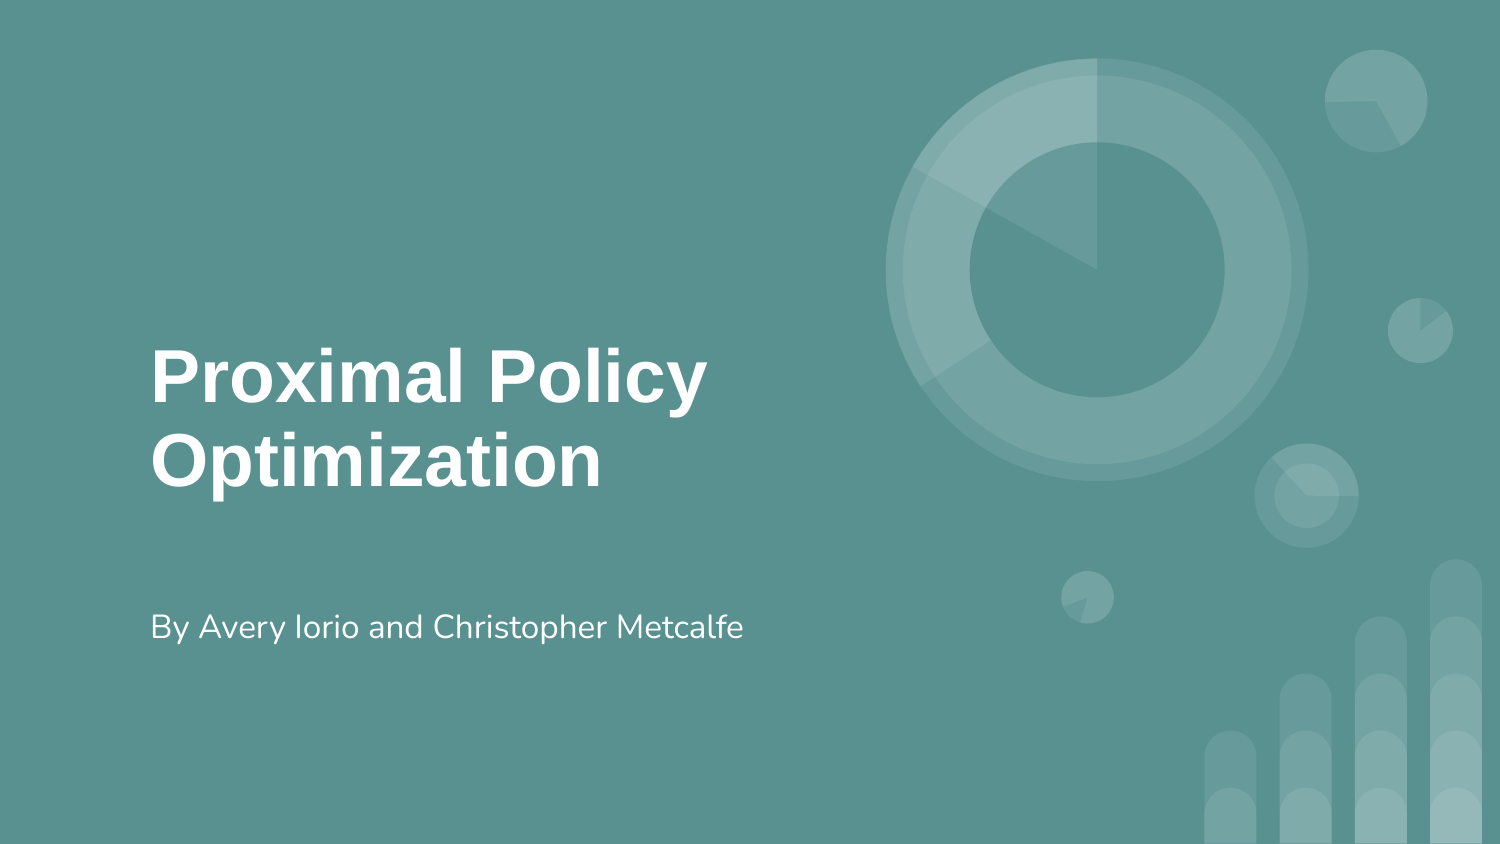

# Proximal Policy Optimization
By Avery Iorio and Christopher Metcalfe